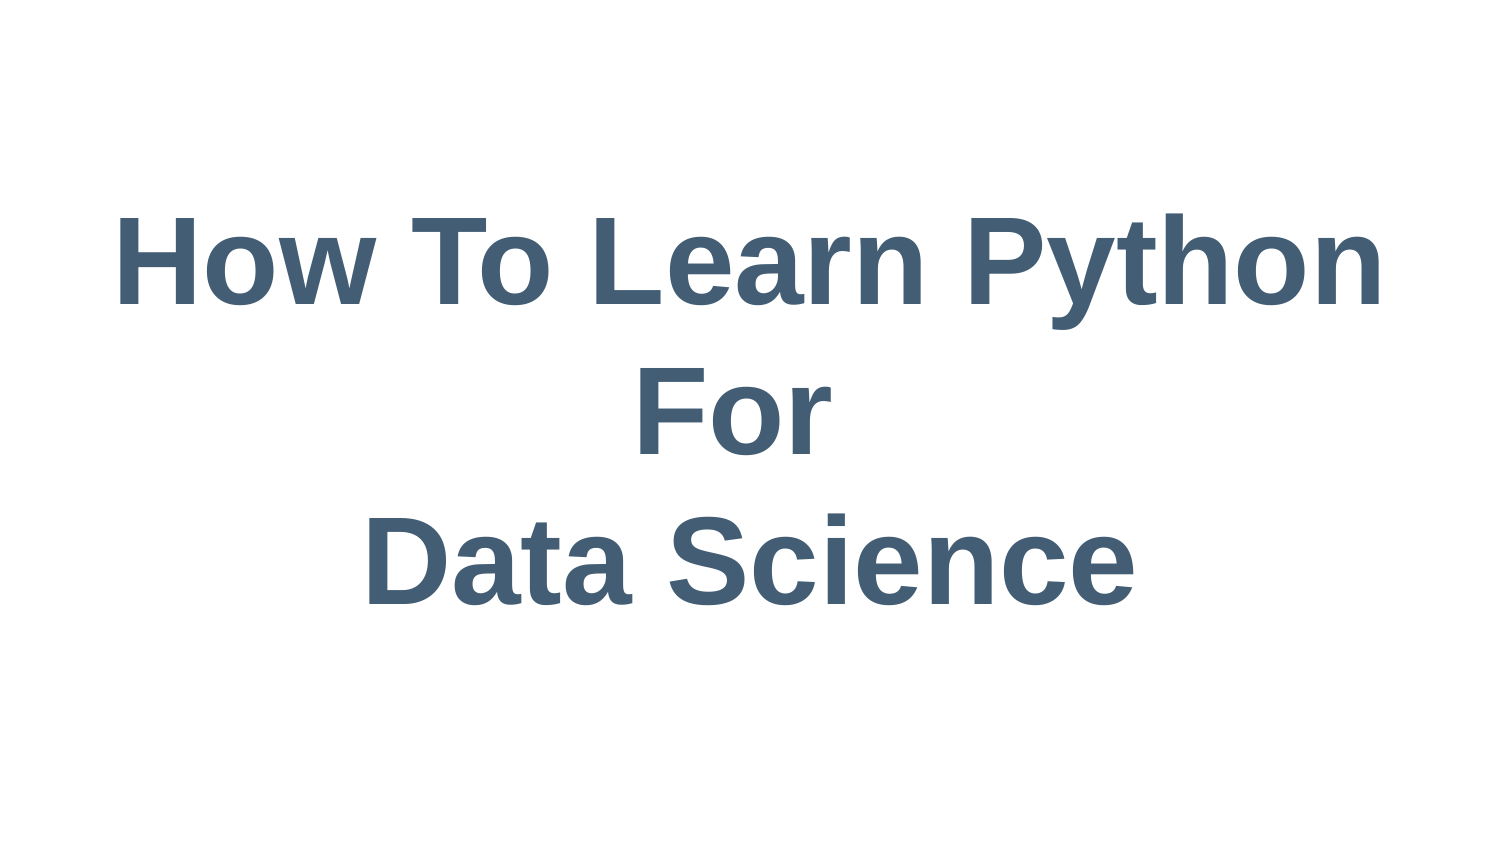

How To Learn Python
For
Data Science